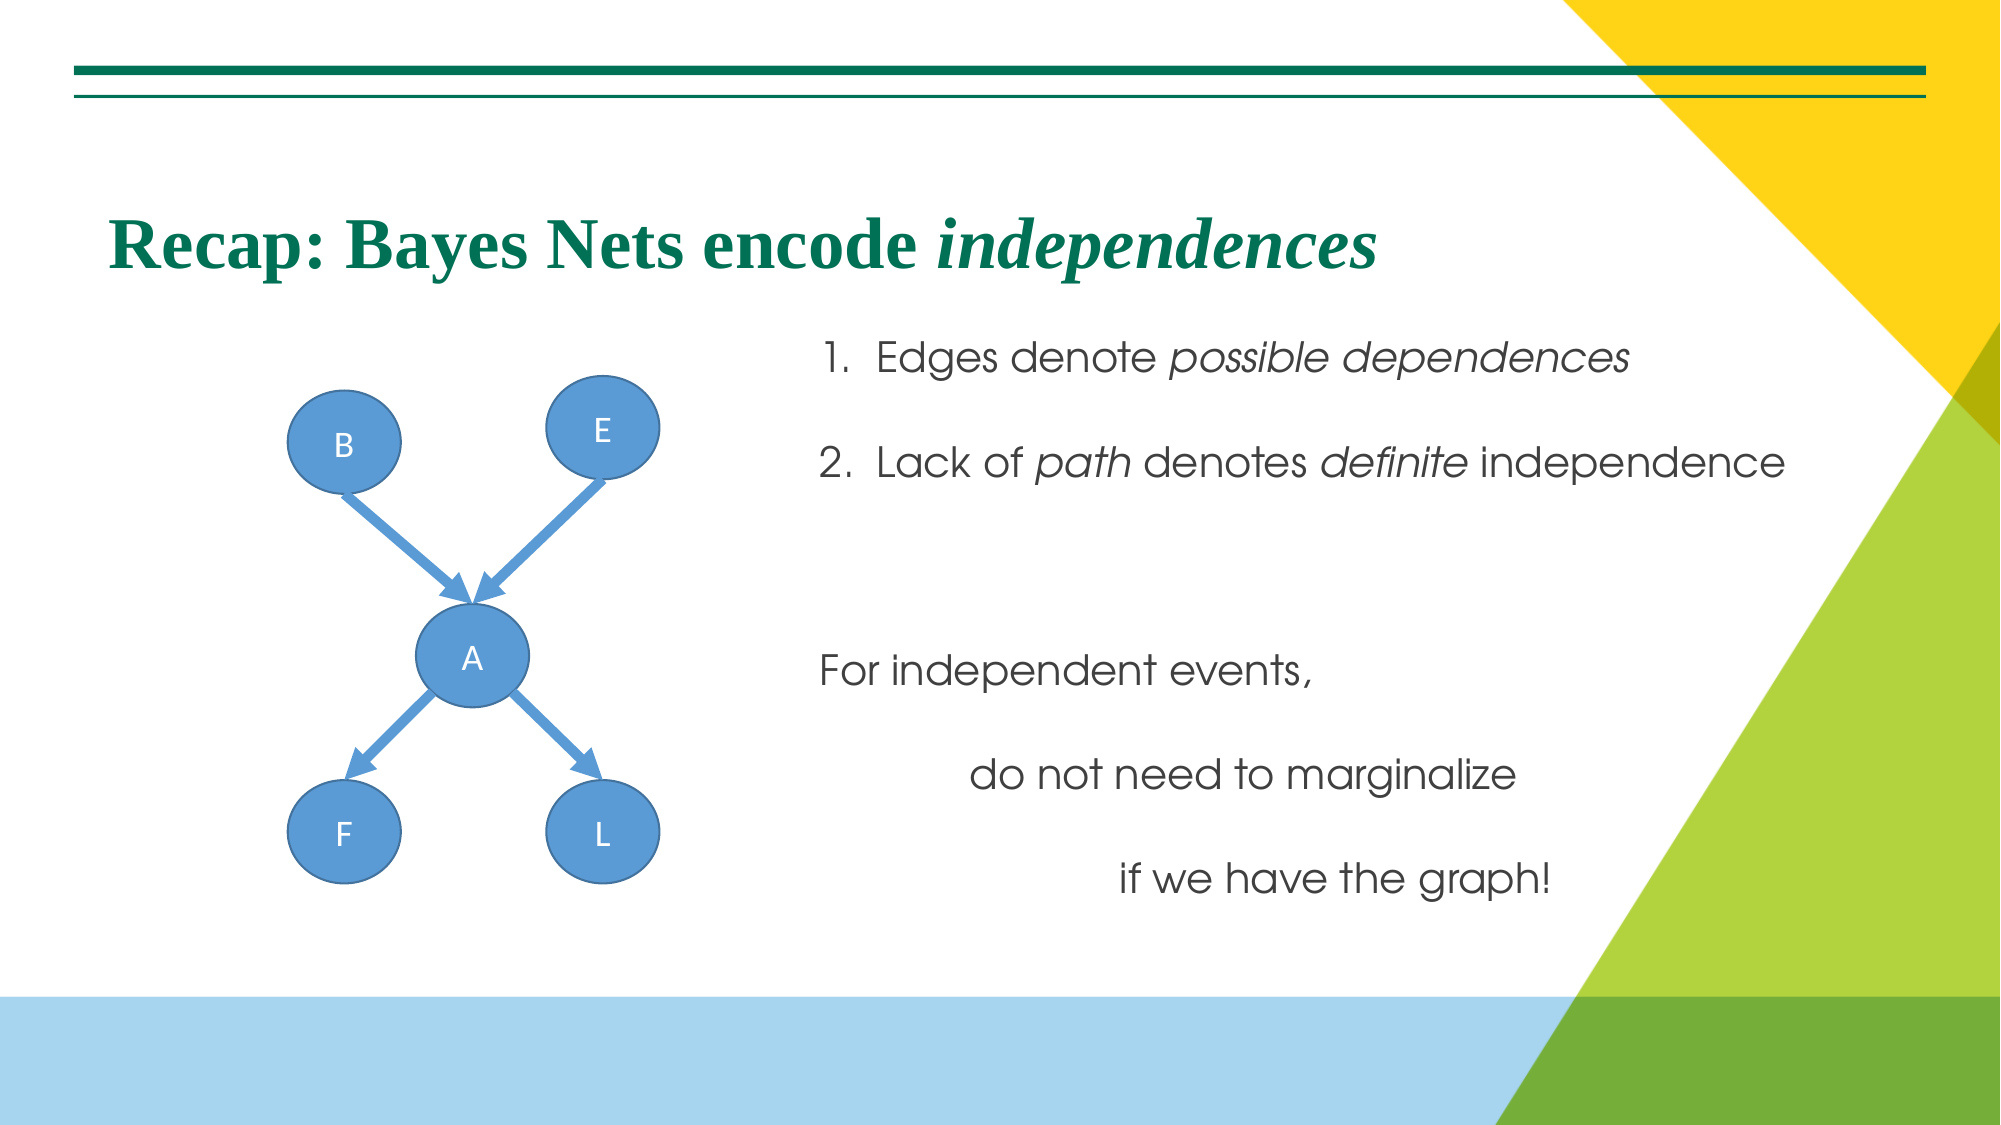

# Recap: Bayes Nets encode independences
Edges denote possible dependences
Lack of path denotes definite independence

For independent events,
	do not need to marginalize
		if we have the graph!
E
B
A
L
F